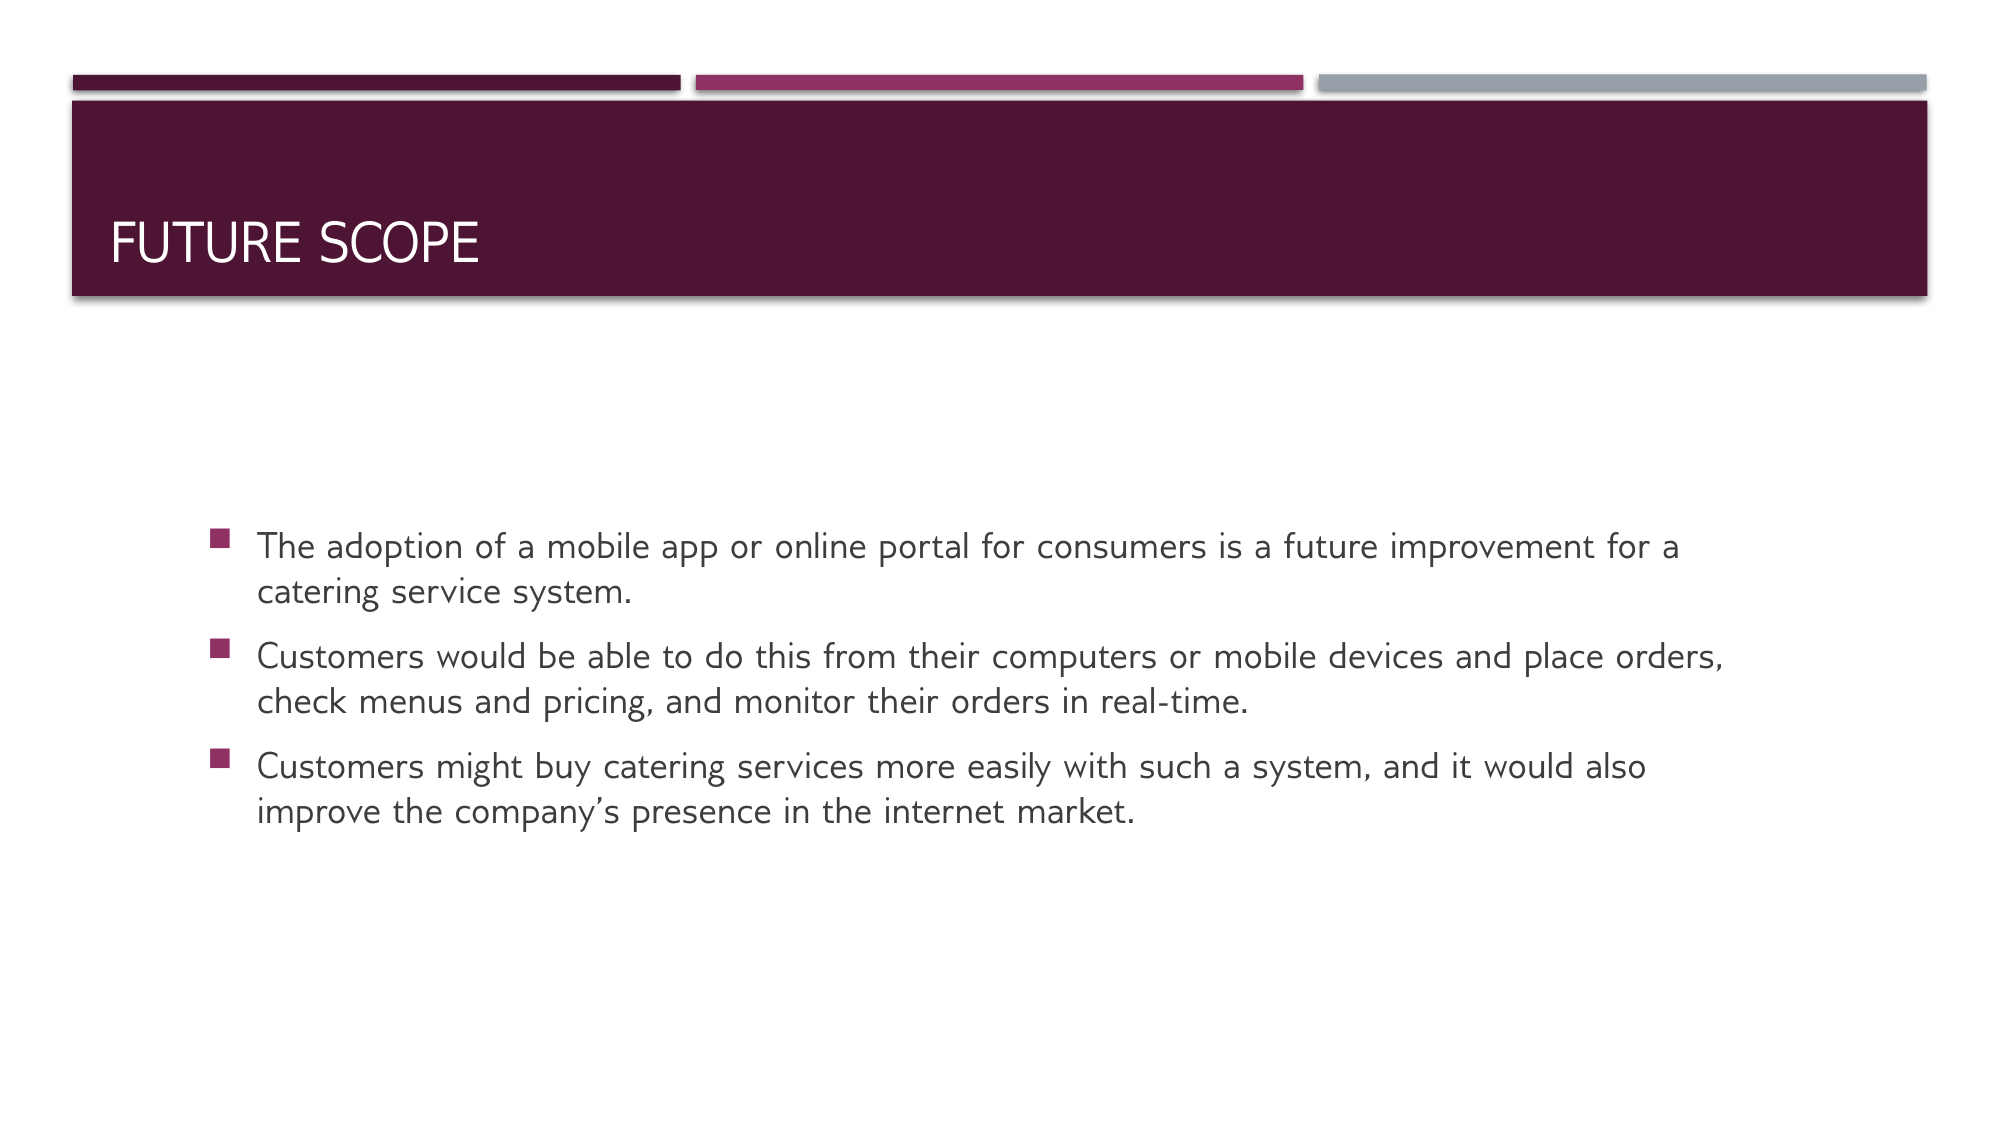

# Future Scope
The adoption of a mobile app or online portal for consumers is a future improvement for a catering service system.
Customers would be able to do this from their computers or mobile devices and place orders, check menus and pricing, and monitor their orders in real-time.
Customers might buy catering services more easily with such a system, and it would also improve the company’s presence in the internet market.